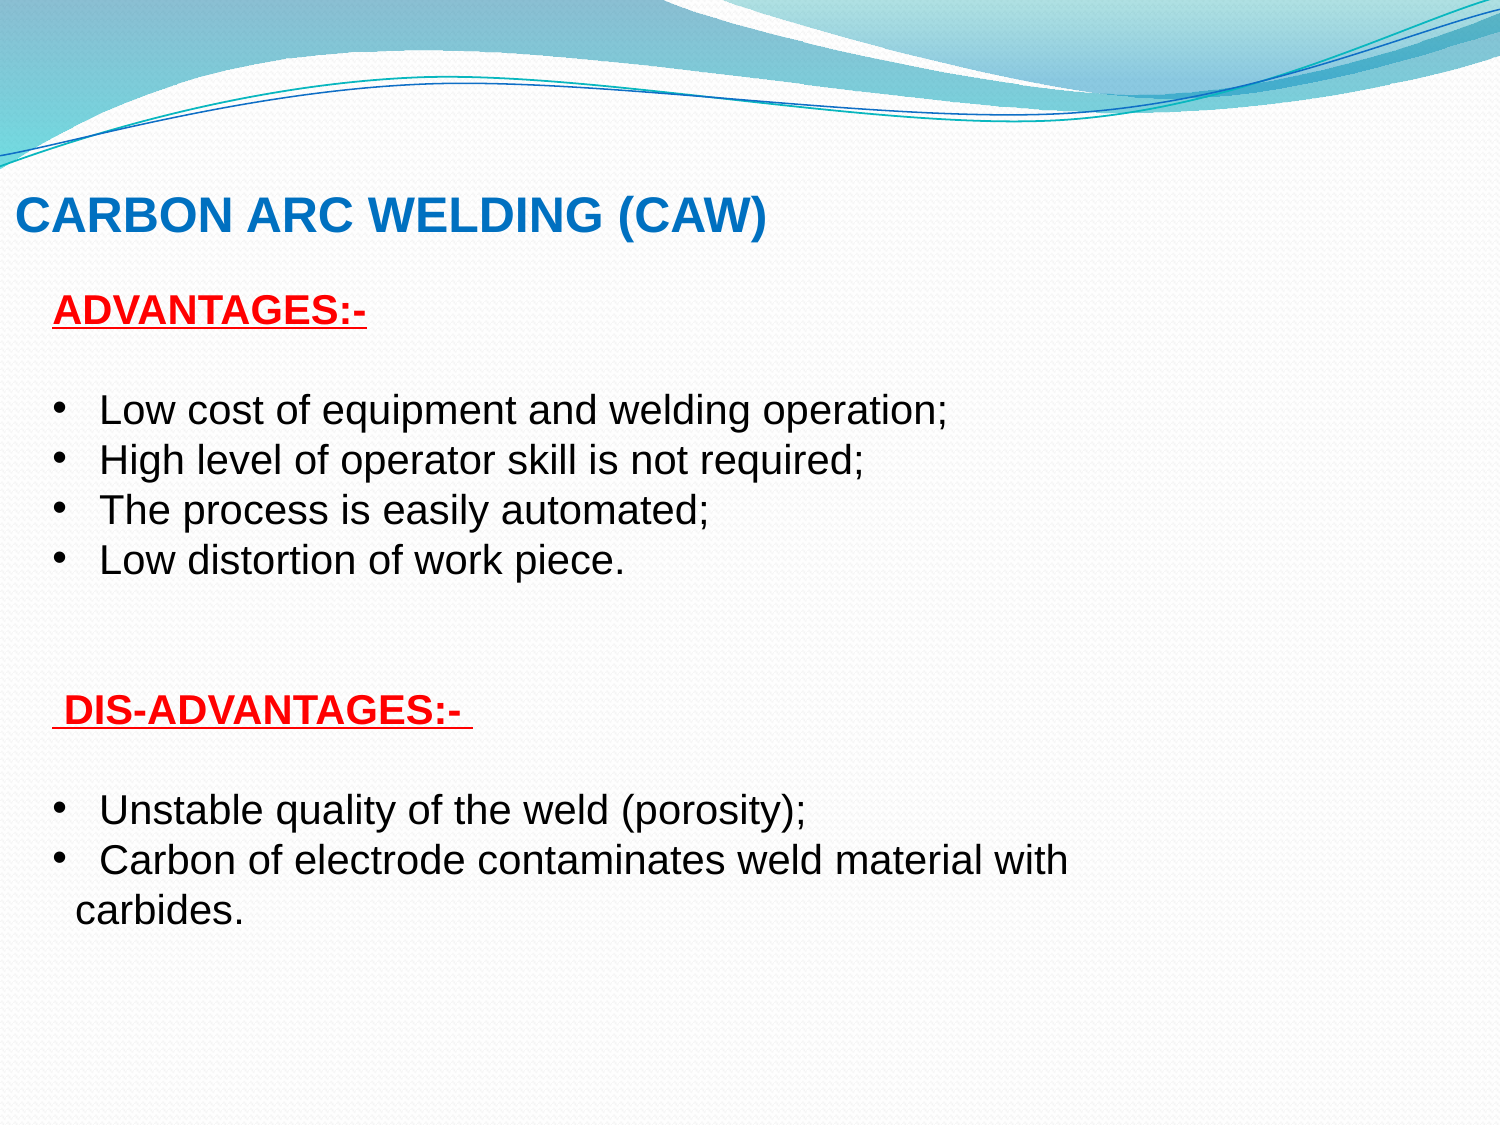

CARBON ARC WELDING (CAW)
ADVANTAGES:-
 Low cost of equipment and welding operation;
 High level of operator skill is not required;
 The process is easily automated;
 Low distortion of work piece.
 DIS-ADVANTAGES:-
 Unstable quality of the weld (porosity);
 Carbon of electrode contaminates weld material with
  carbides.